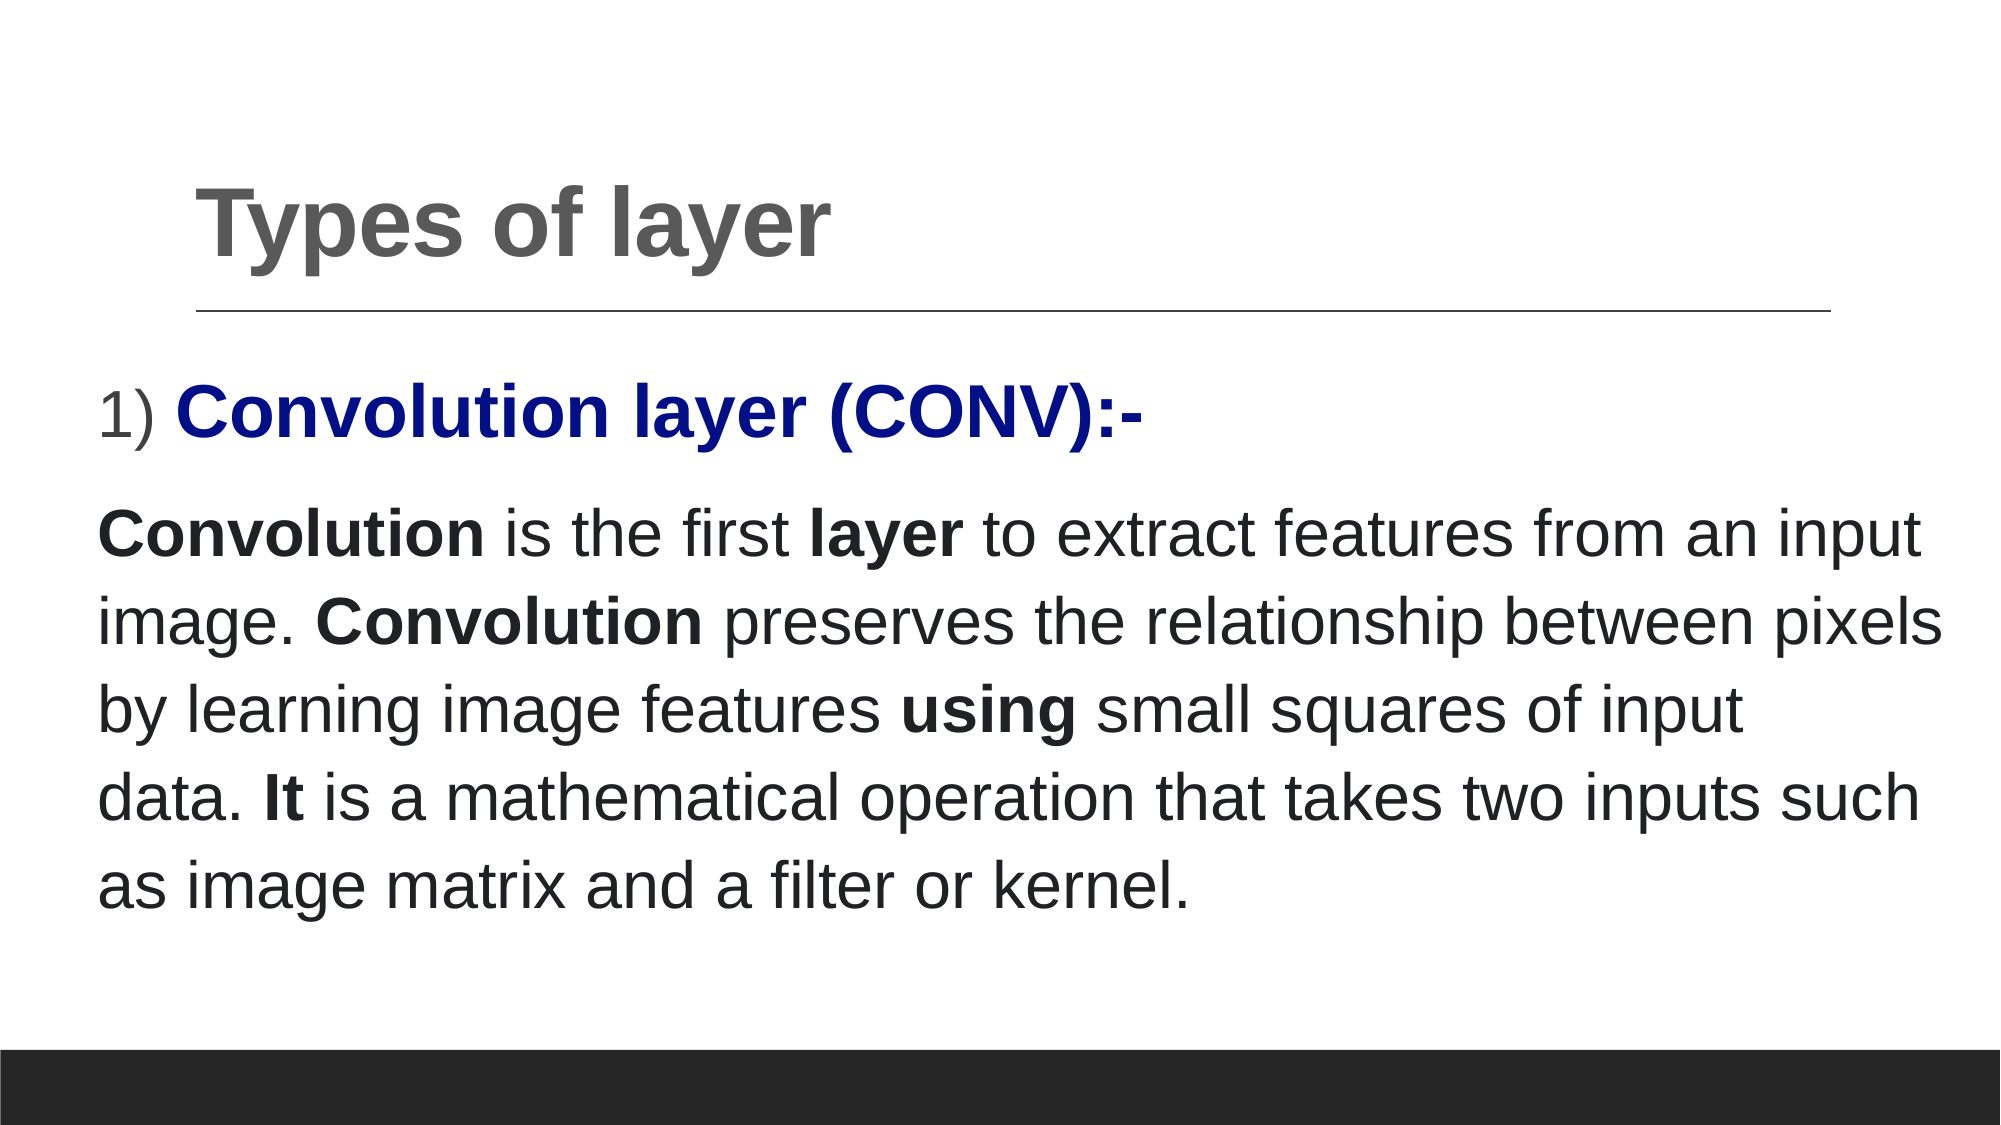

# Types of layer
1) Convolution layer (CONV):-
Convolution is the first layer to extract features from an input image. Convolution preserves the relationship between pixels by learning image features using small squares of input data. It is a mathematical operation that takes two inputs such as image matrix and a filter or kernel.